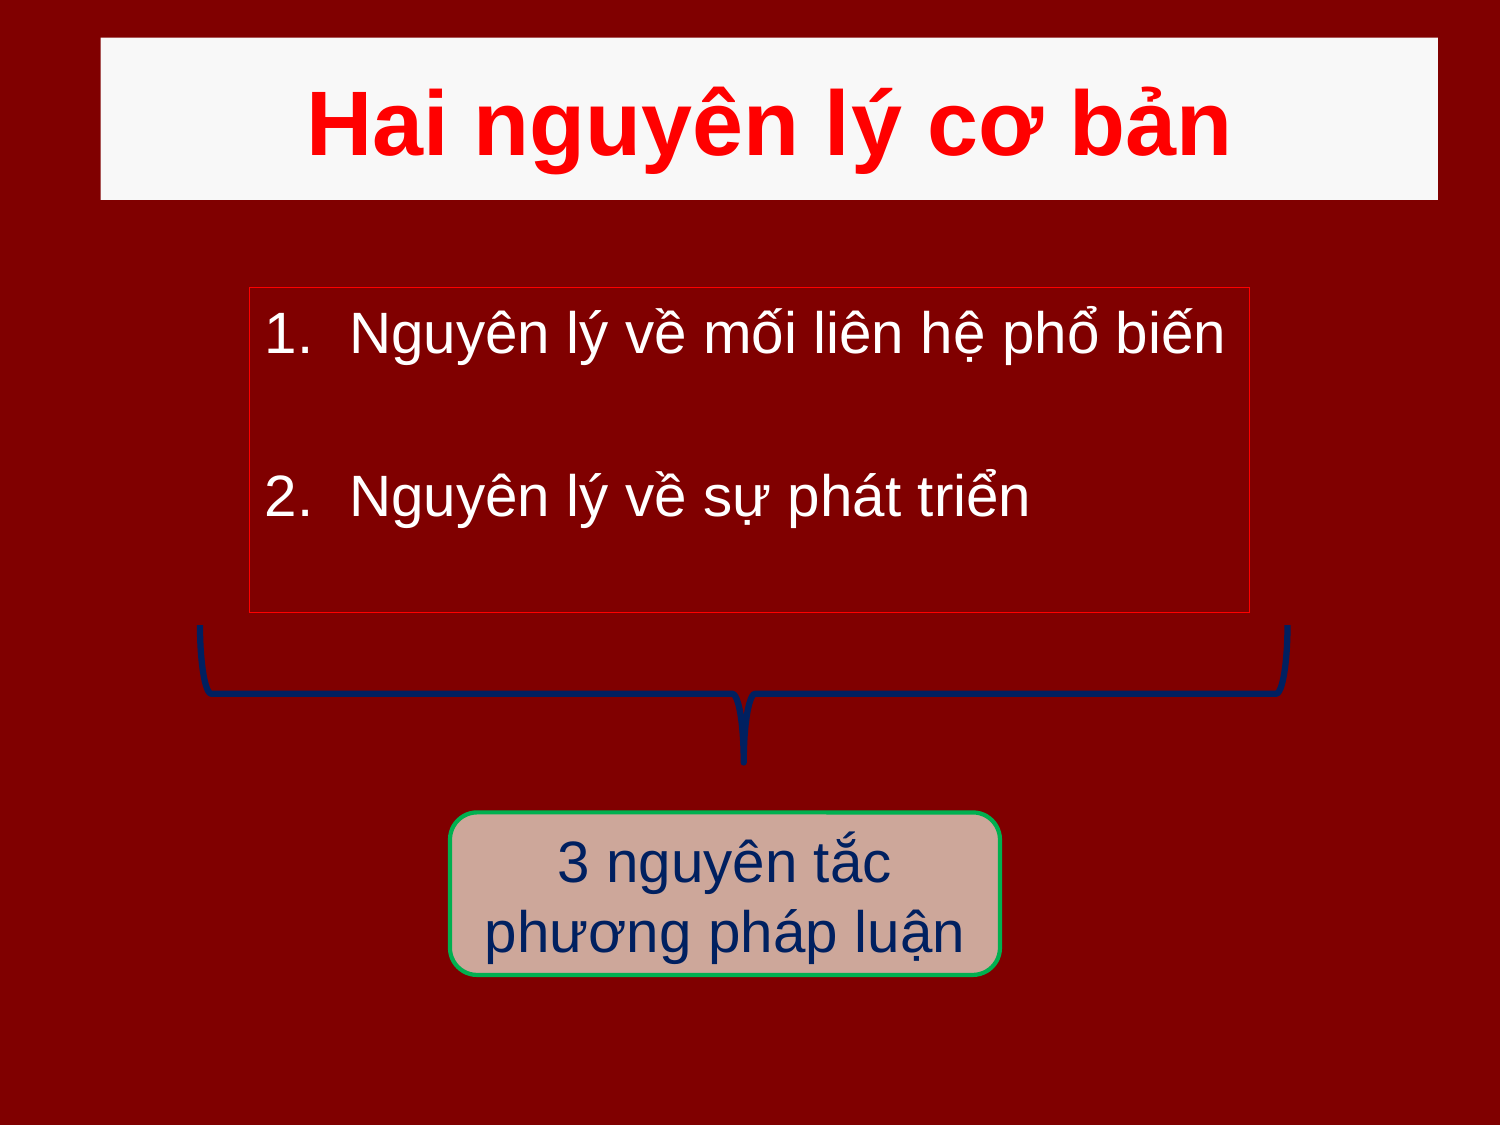

# Hai nguyên lý cơ bản

Nguyên lý về mối liên hệ phổ biến

Nguyên lý về sự phát triển

3 nguyên tắc phương pháp luận